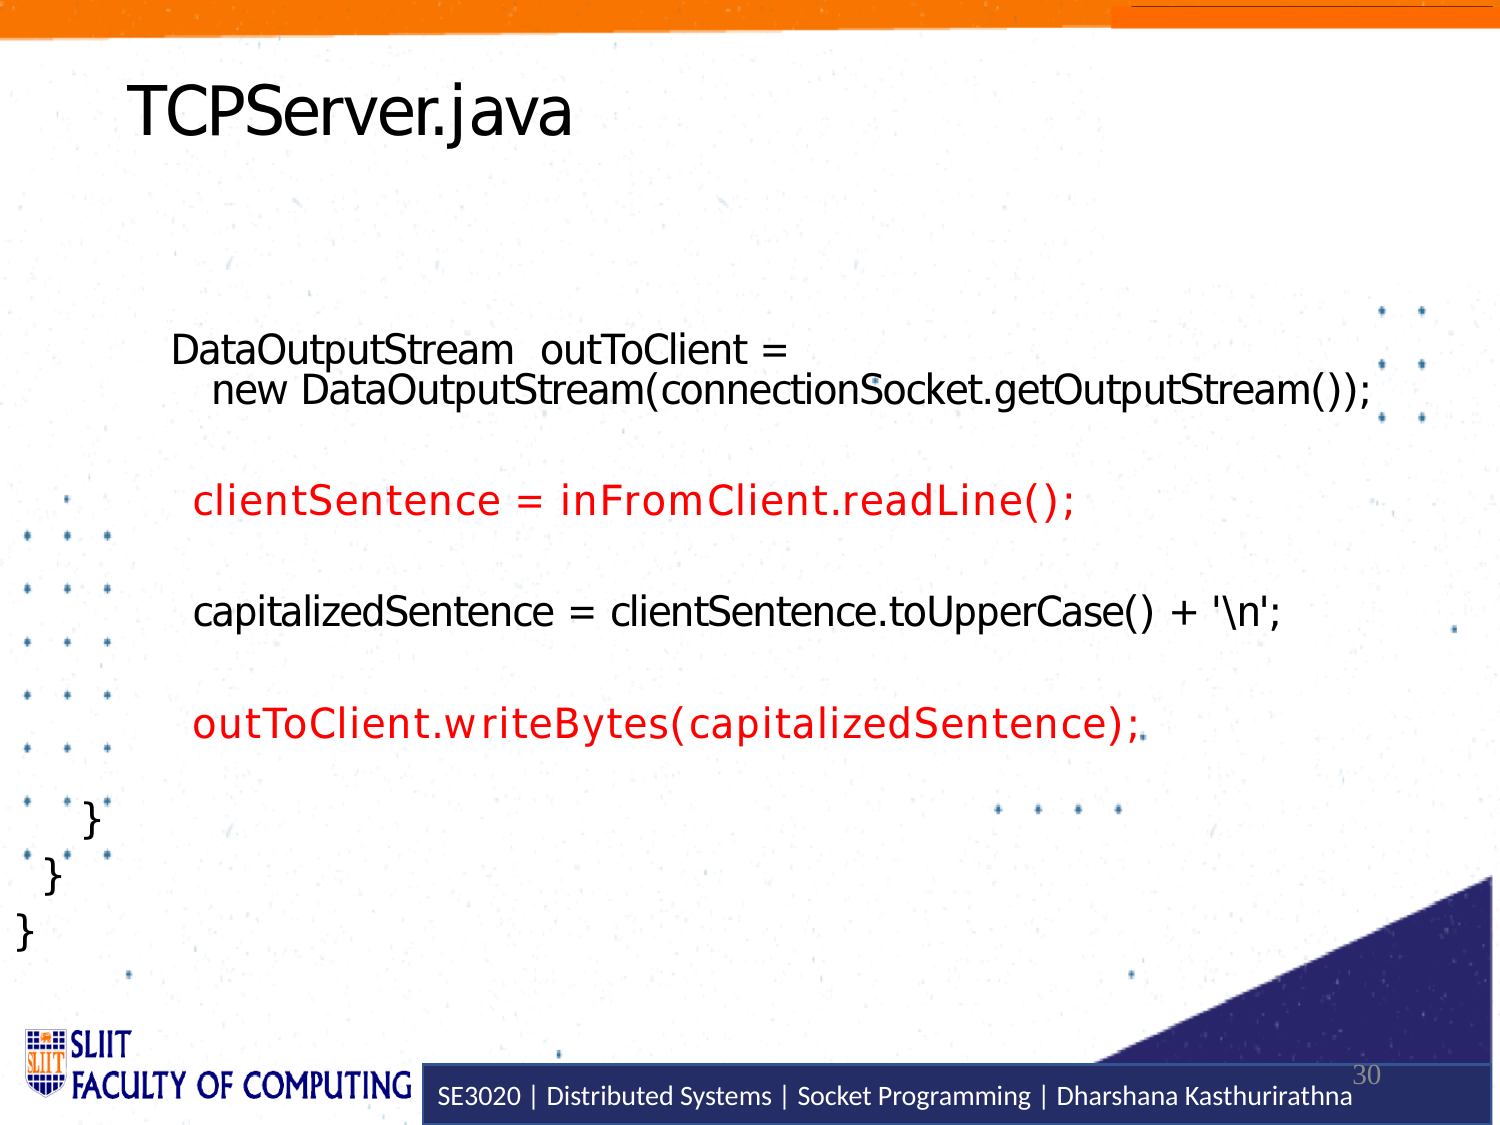

# TCPServer.java
            DataOutputStream  outToClient =
             new DataOutputStream(connectionSocket.getOutputStream());

		clientSentence = inFromClient.readLine();

		capitalizedSentence = clientSentence.toUpperCase() + '\n';

		outToClient.writeBytes(capitalizedSentence);
	   }
	}
}

30